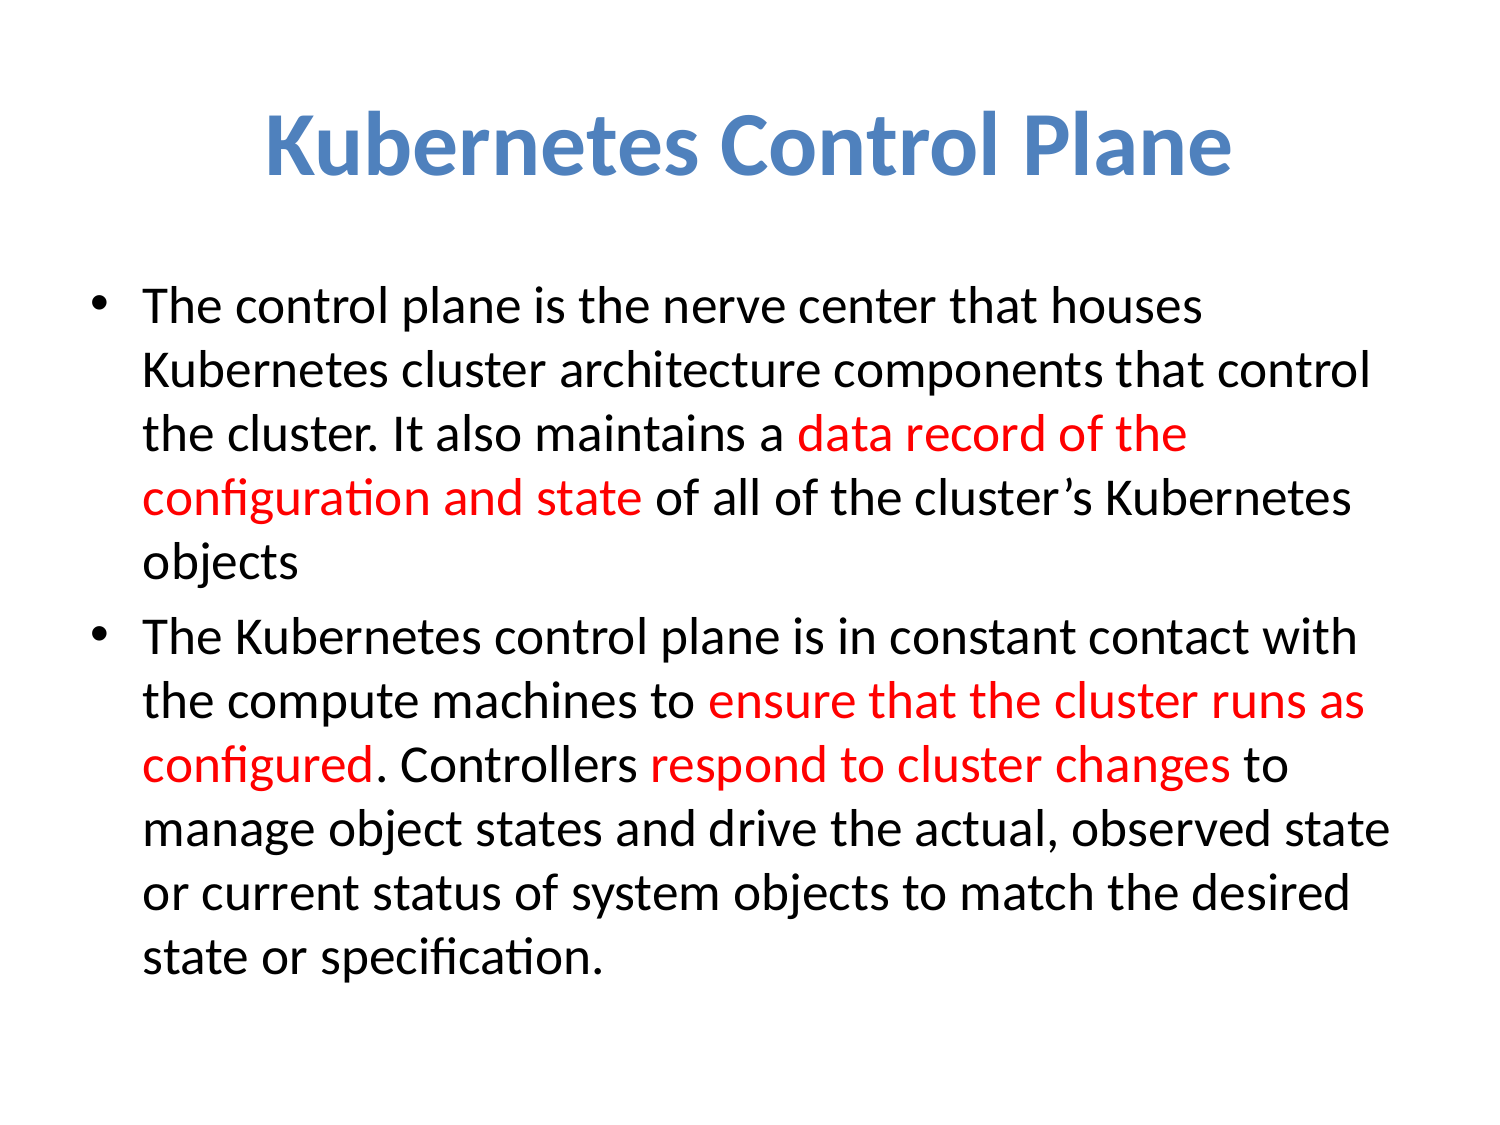

# Kubernetes Control Plane
The control plane is the nerve center that houses Kubernetes cluster architecture components that control the cluster. It also maintains a data record of the configuration and state of all of the cluster’s Kubernetes objects
The Kubernetes control plane is in constant contact with the compute machines to ensure that the cluster runs as configured. Controllers respond to cluster changes to manage object states and drive the actual, observed state or current status of system objects to match the desired state or specification.